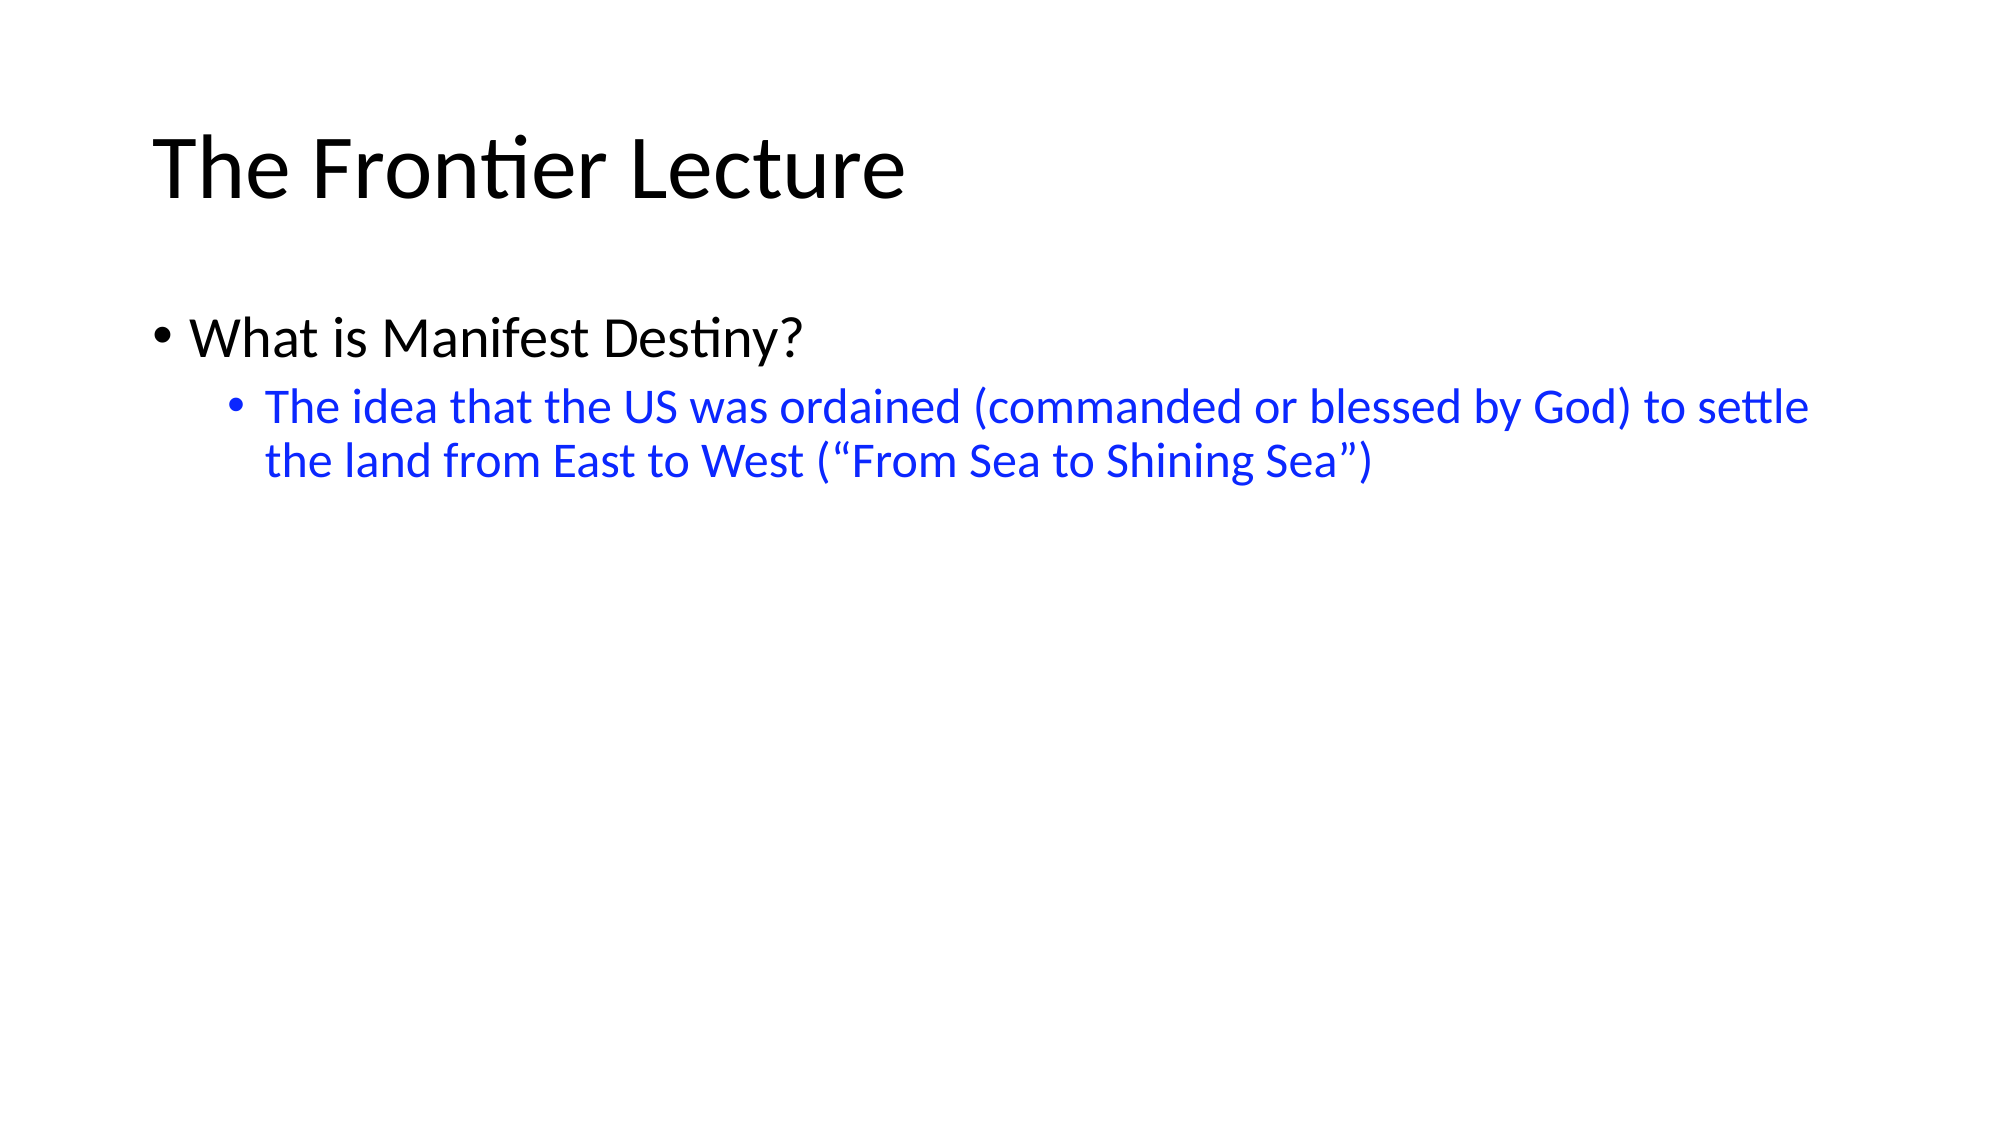

# The Frontier Lecture
What is Manifest Destiny?
The idea that the US was ordained (commanded or blessed by God) to settle the land from East to West (“From Sea to Shining Sea”)